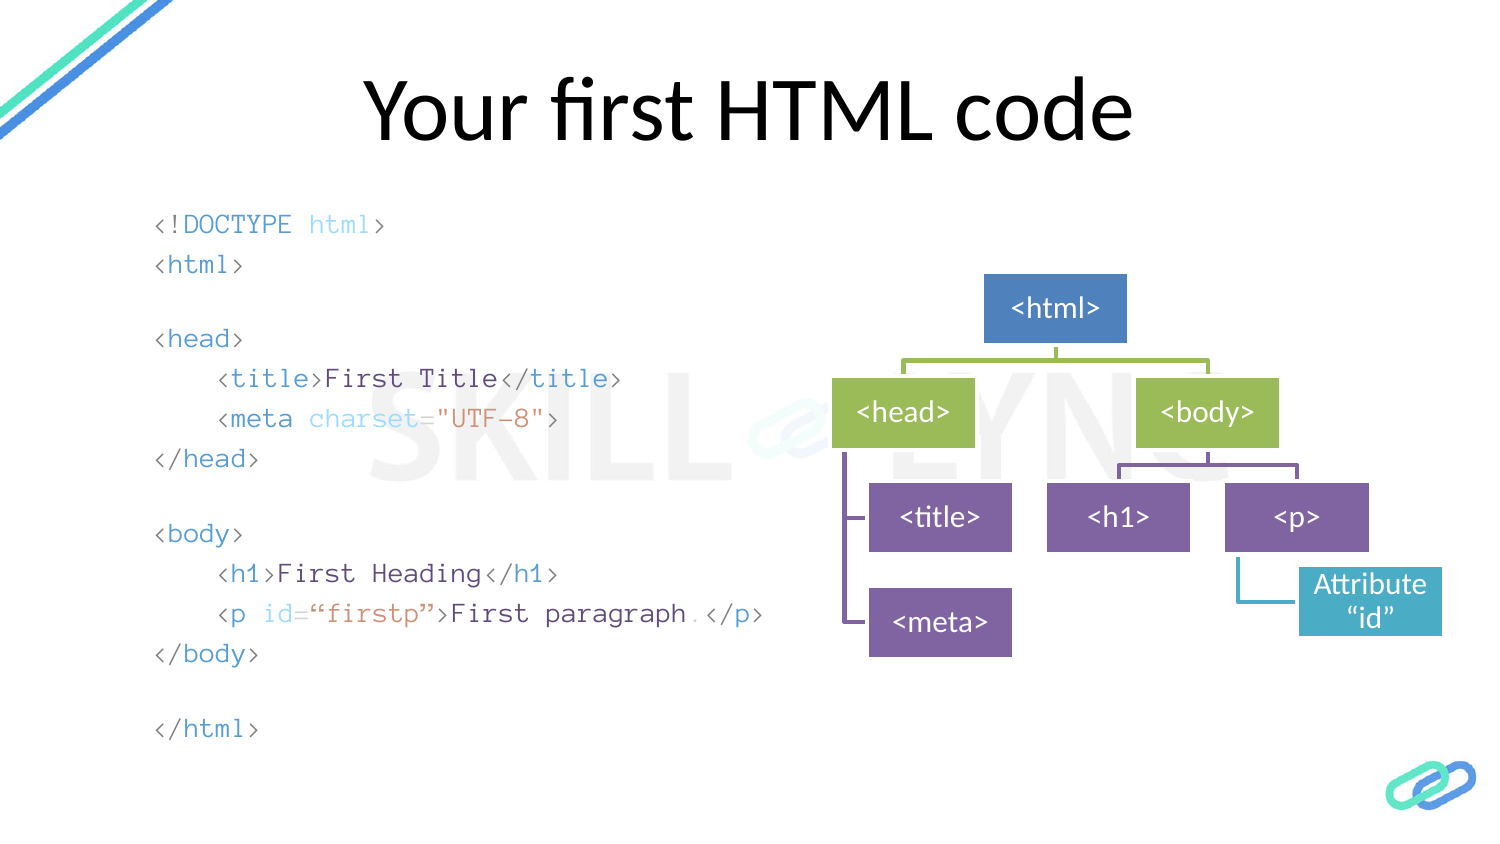

# Your first HTML code
    <!DOCTYPE html>
    <html>
    <head>
        <title>First Title</title>
        <meta charset="UTF-8">
    </head>
    <body>
        <h1>First Heading</h1>
        <p id=“firstp”>First paragraph.</p>
    </body>
    </html>

<html>
<head>
<title>
<meta>
<body>
<h1>
<p>
Attribute “id”